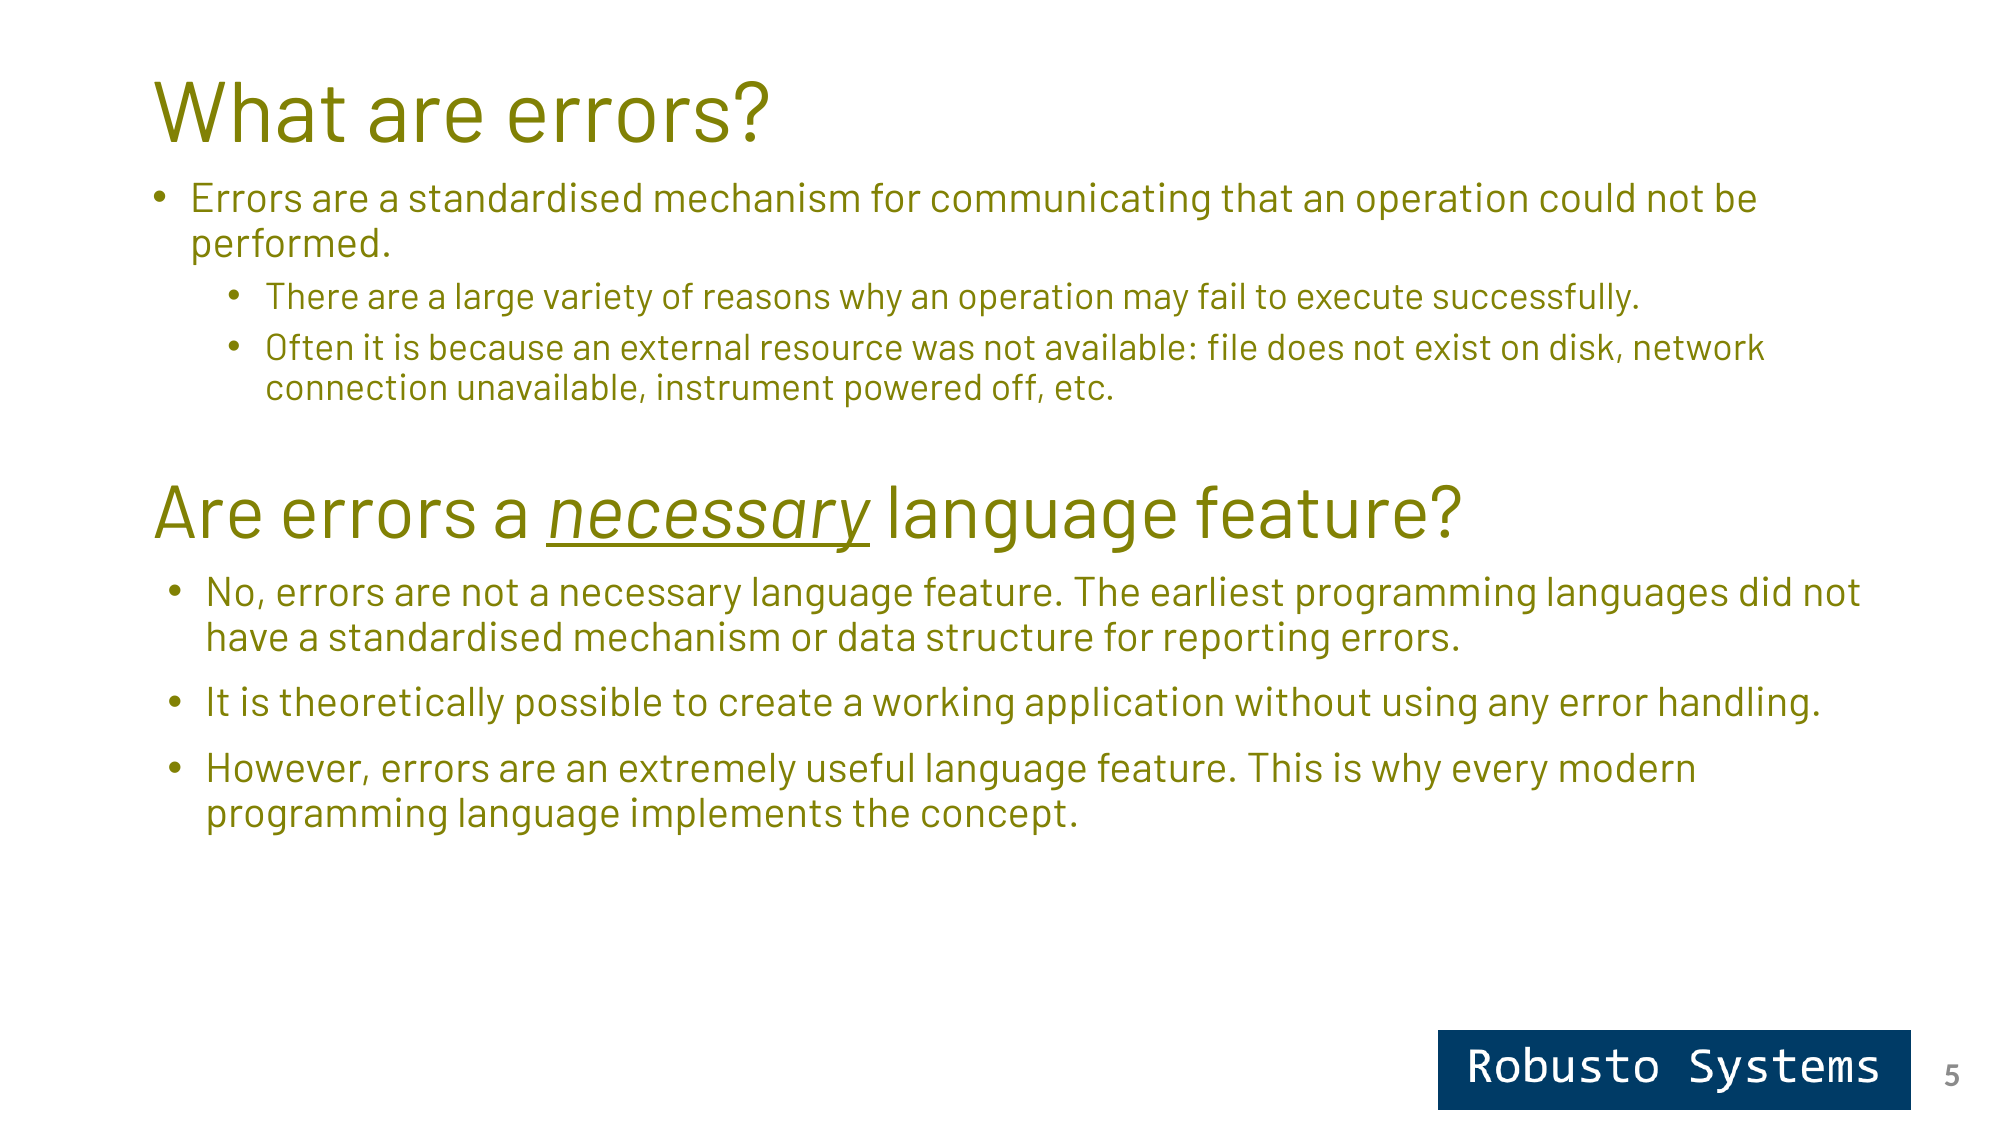

# What are errors?
Errors are a standardised mechanism for communicating that an operation could not be performed.
There are a large variety of reasons why an operation may fail to execute successfully.
Often it is because an external resource was not available: file does not exist on disk, network connection unavailable, instrument powered off, etc.
Are errors a necessary language feature?
No, errors are not a necessary language feature. The earliest programming languages did not have a standardised mechanism or data structure for reporting errors.
It is theoretically possible to create a working application without using any error handling.
However, errors are an extremely useful language feature. This is why every modern programming language implements the concept.
5